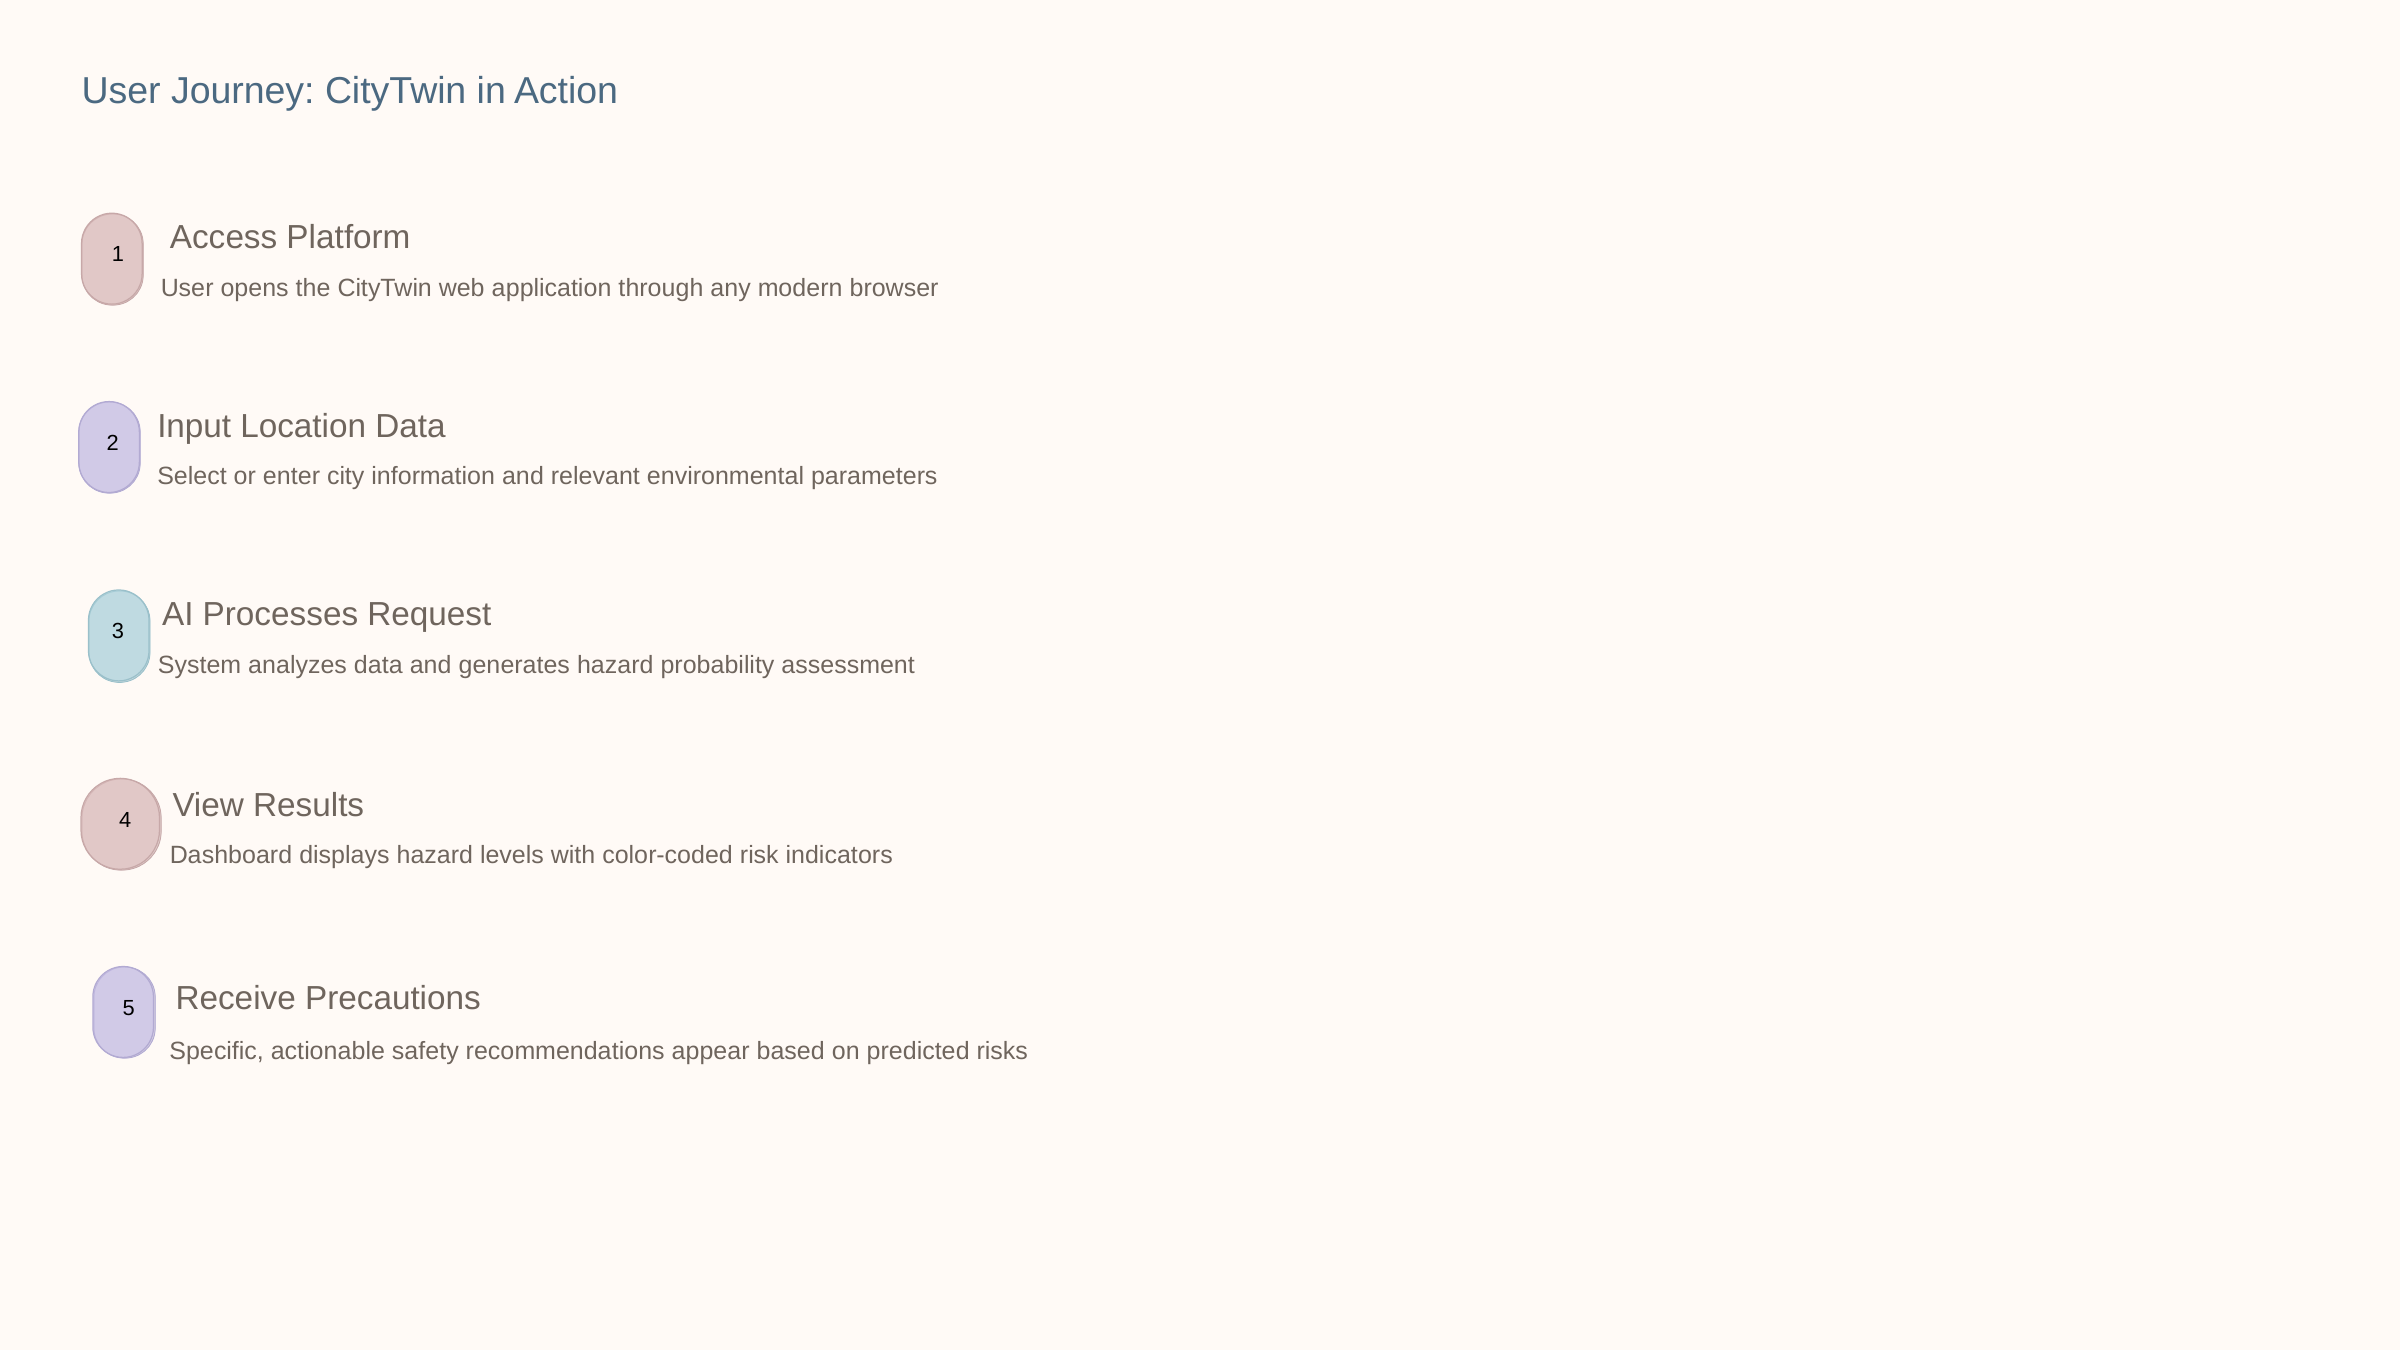

User Journey: CityTwin in Action

Access Platform
1
User opens the CityTwin web application through any modern browser

Input Location Data
2
Select or enter city information and relevant environmental parameters

AI Processes Request
3
System analyzes data and generates hazard probability assessment

View Results
4
Dashboard displays hazard levels with color-coded risk indicators

Receive Precautions
5
Specific, actionable safety recommendations appear based on predicted risks